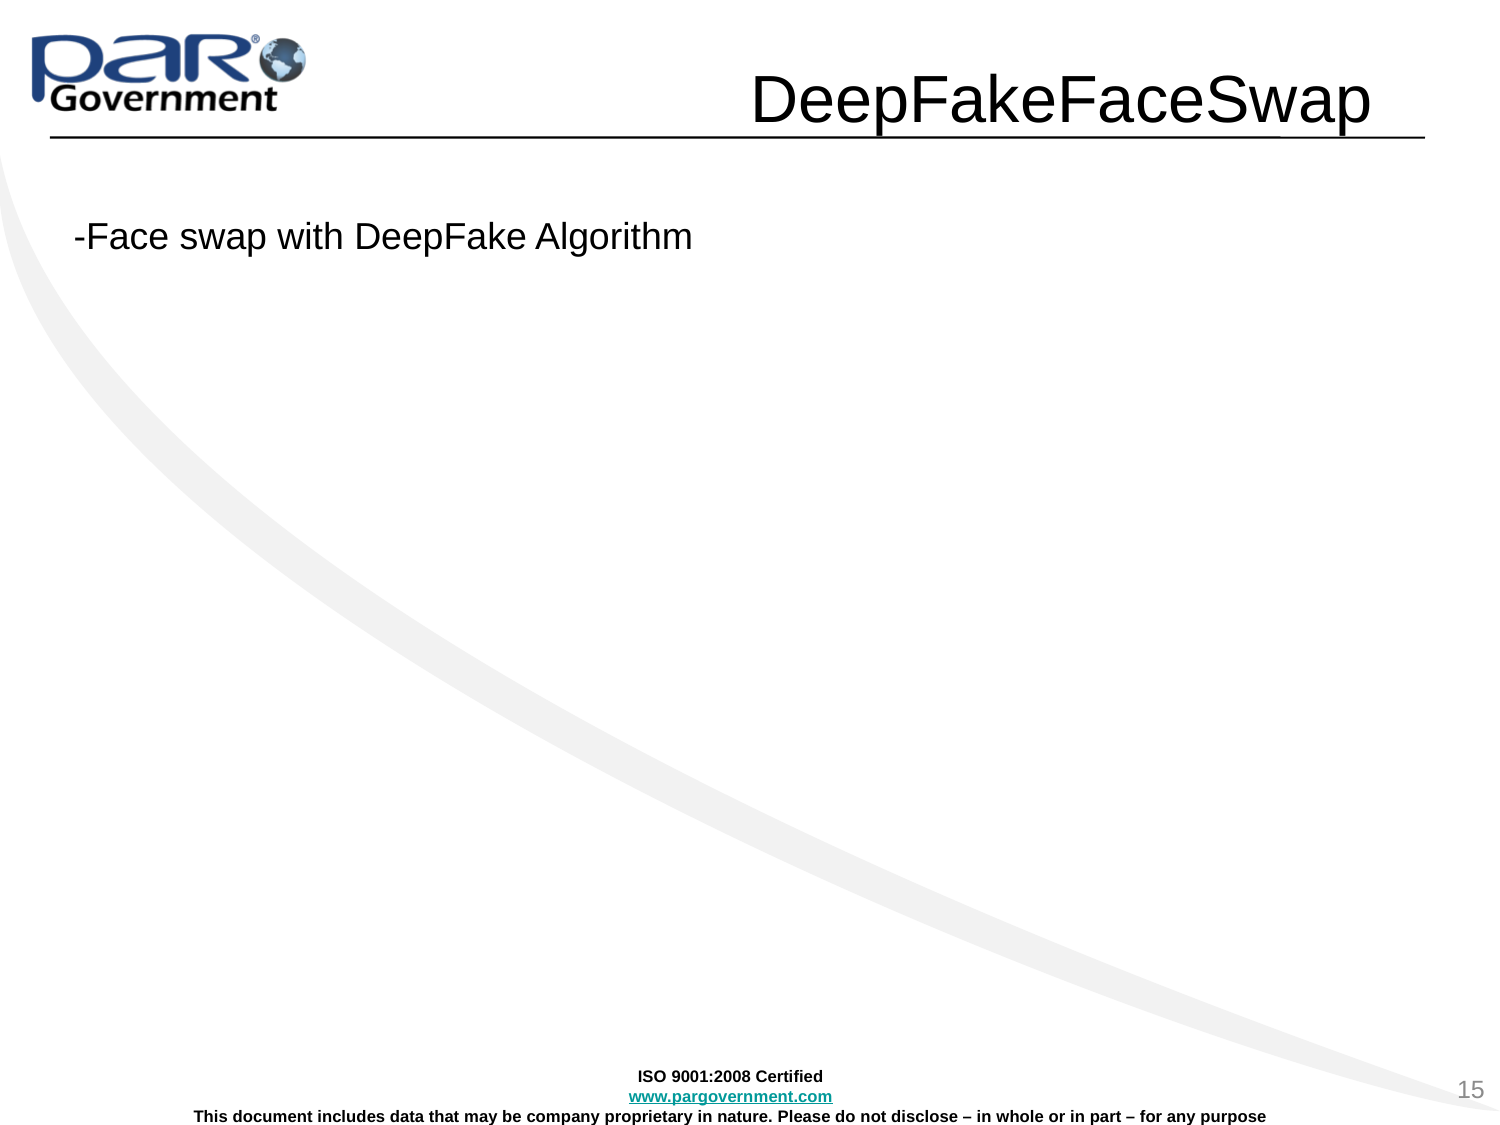

# DeepFakeFaceSwap
-Face swap with DeepFake Algorithm
15